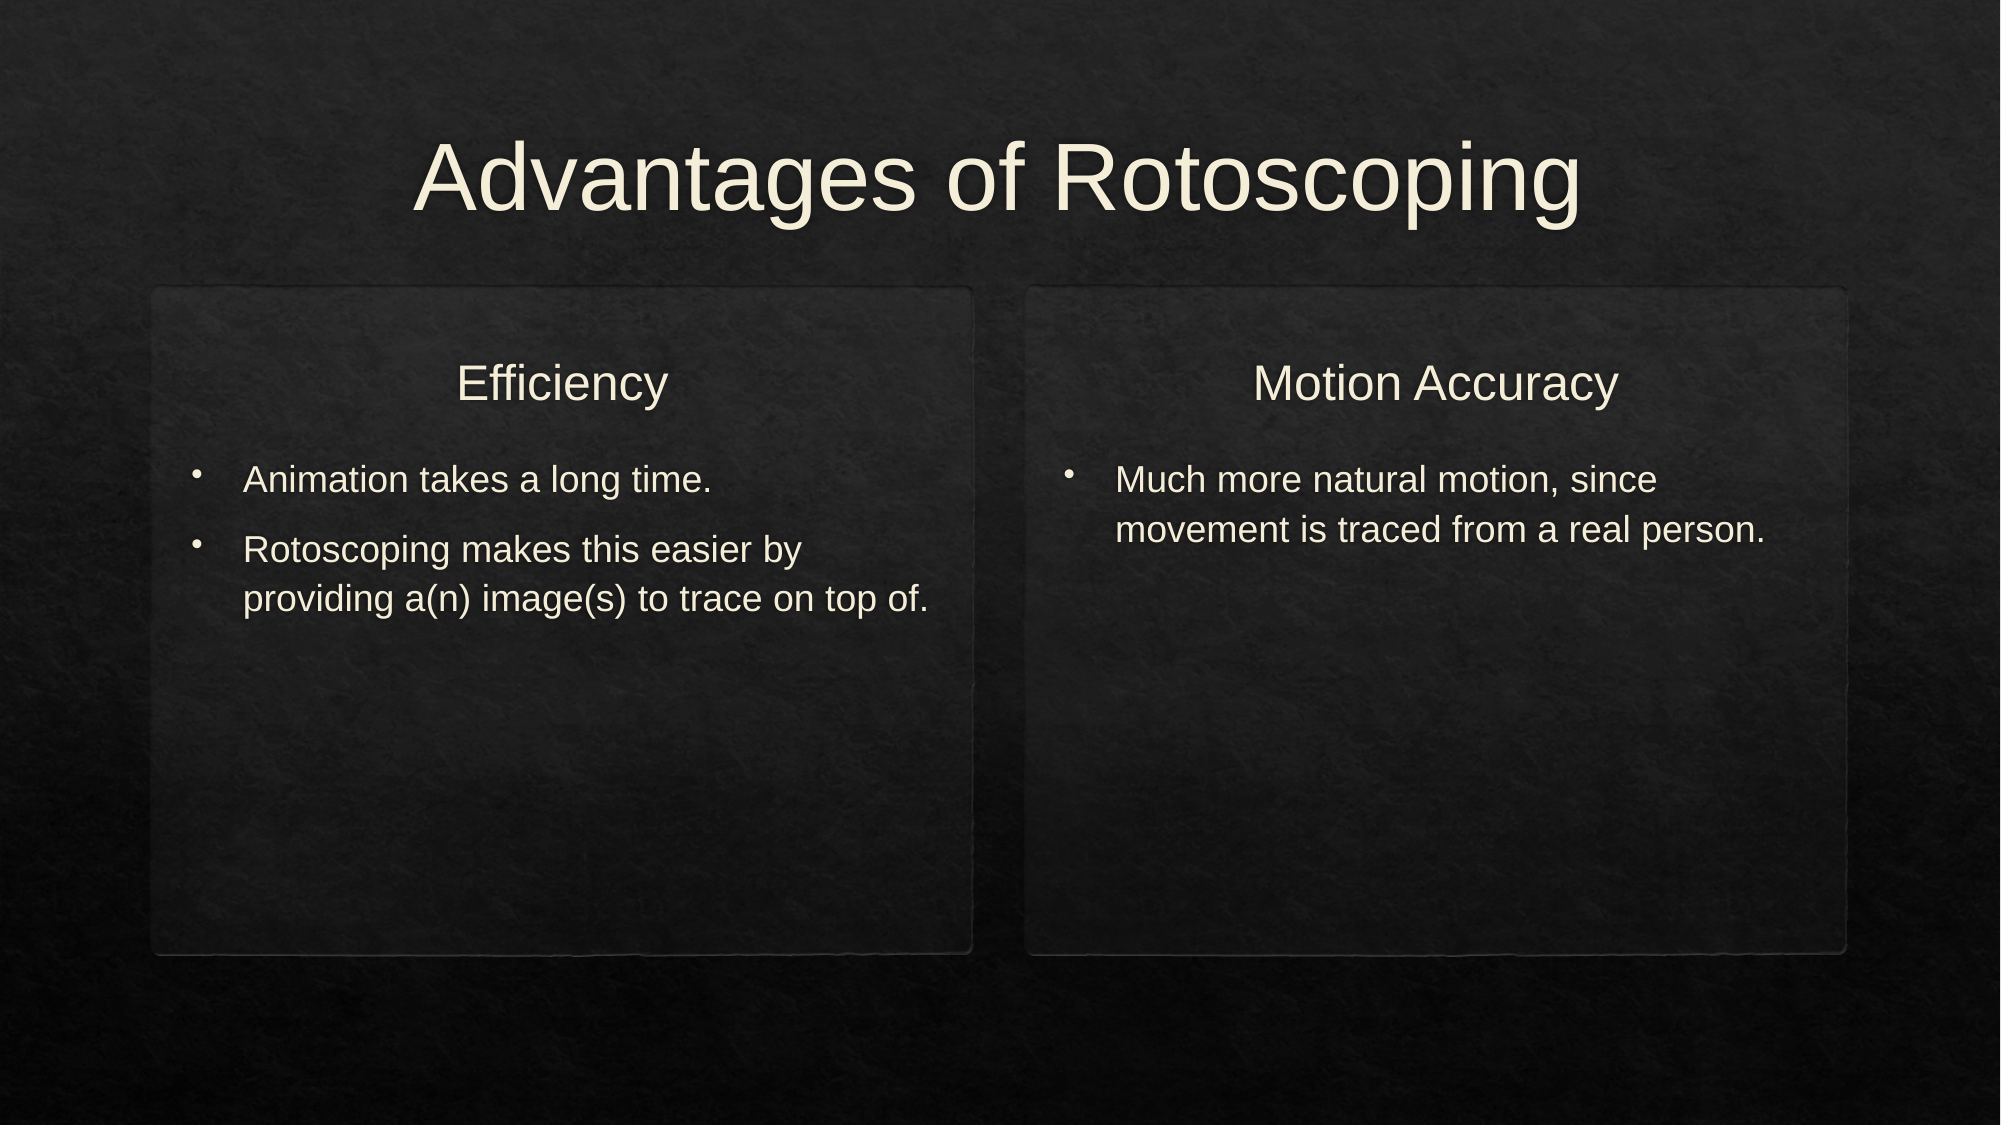

# Advantages of Rotoscoping
Motion Accuracy
Efficiency
Animation takes a long time.
Rotoscoping makes this easier by providing a(n) image(s) to trace on top of.
Much more natural motion, since movement is traced from a real person.